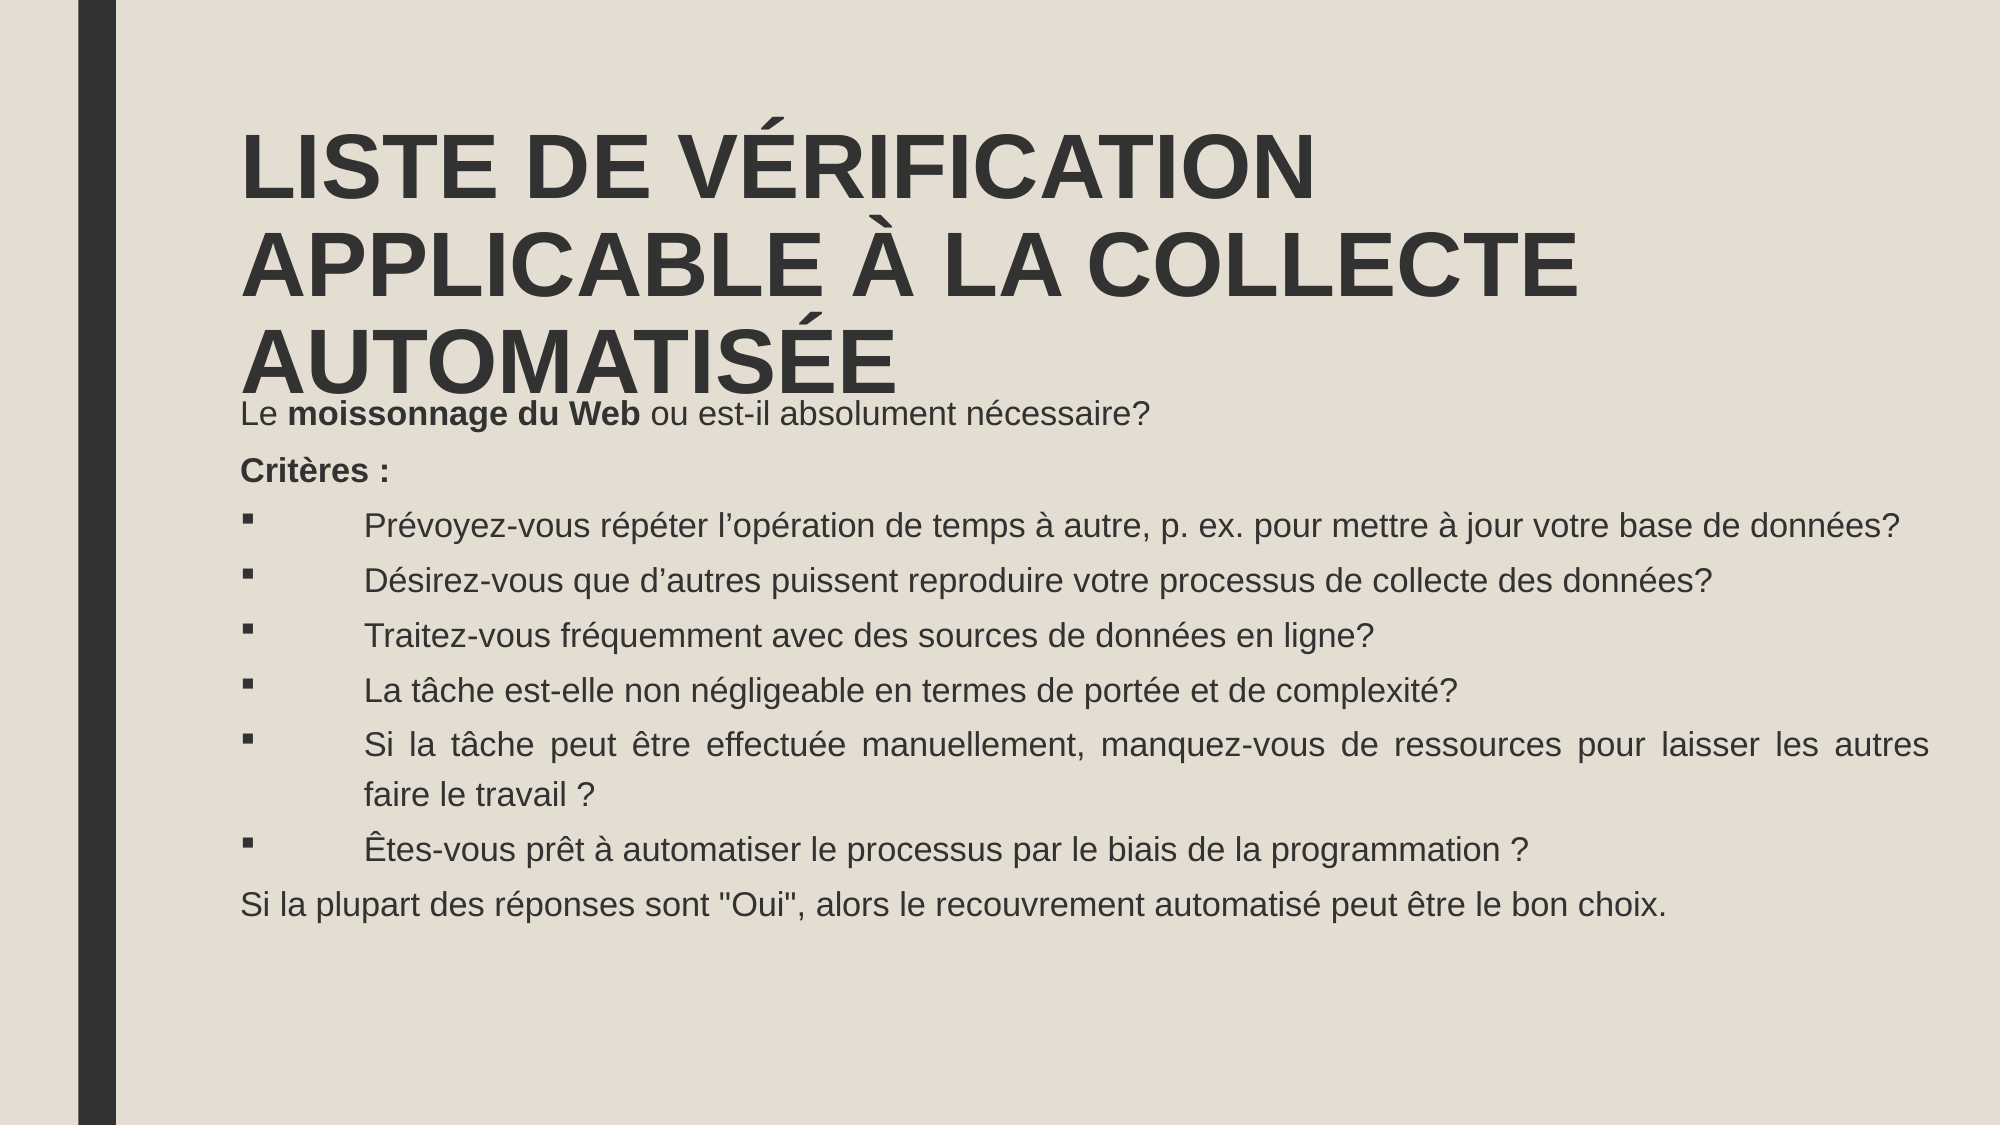

# LISTE DE VÉRIFICATION APPLICABLE À LA COLLECTE AUTOMATISÉE
Le moissonnage du Web ou est-il absolument nécessaire?
Critères :
Prévoyez-vous répéter l’opération de temps à autre, p. ex. pour mettre à jour votre base de données?
Désirez-vous que d’autres puissent reproduire votre processus de collecte des données?
Traitez-vous fréquemment avec des sources de données en ligne?
La tâche est-elle non négligeable en termes de portée et de complexité?
Si la tâche peut être effectuée manuellement, manquez-vous de ressources pour laisser les autres faire le travail ?
Êtes-vous prêt à automatiser le processus par le biais de la programmation ?
Si la plupart des réponses sont "Oui", alors le recouvrement automatisé peut être le bon choix.